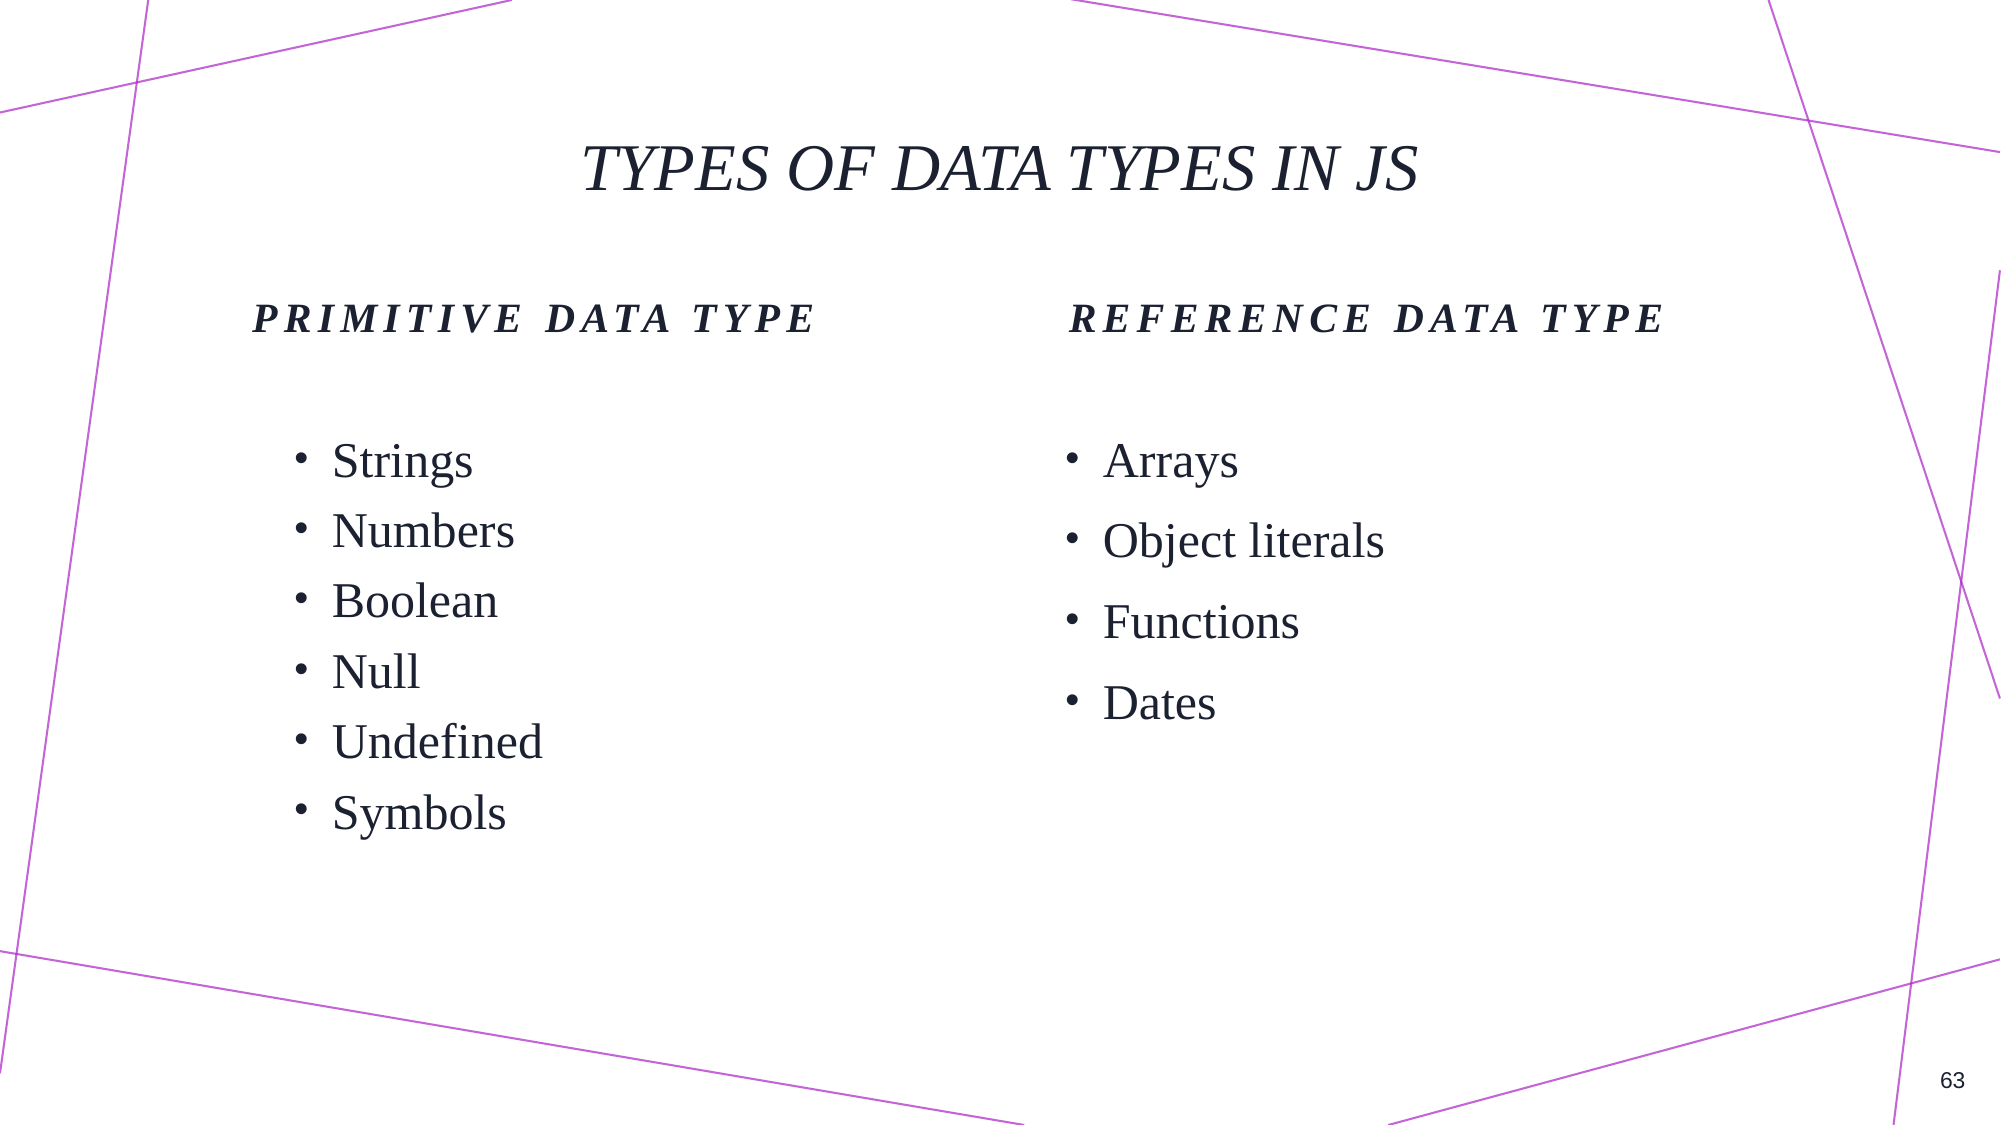

# Types of Data Types in js
Primitive Data type

Reference Data type

Strings
Numbers
Boolean
Null
Undefined
Symbols

Arrays
Object literals
Functions
Dates

63